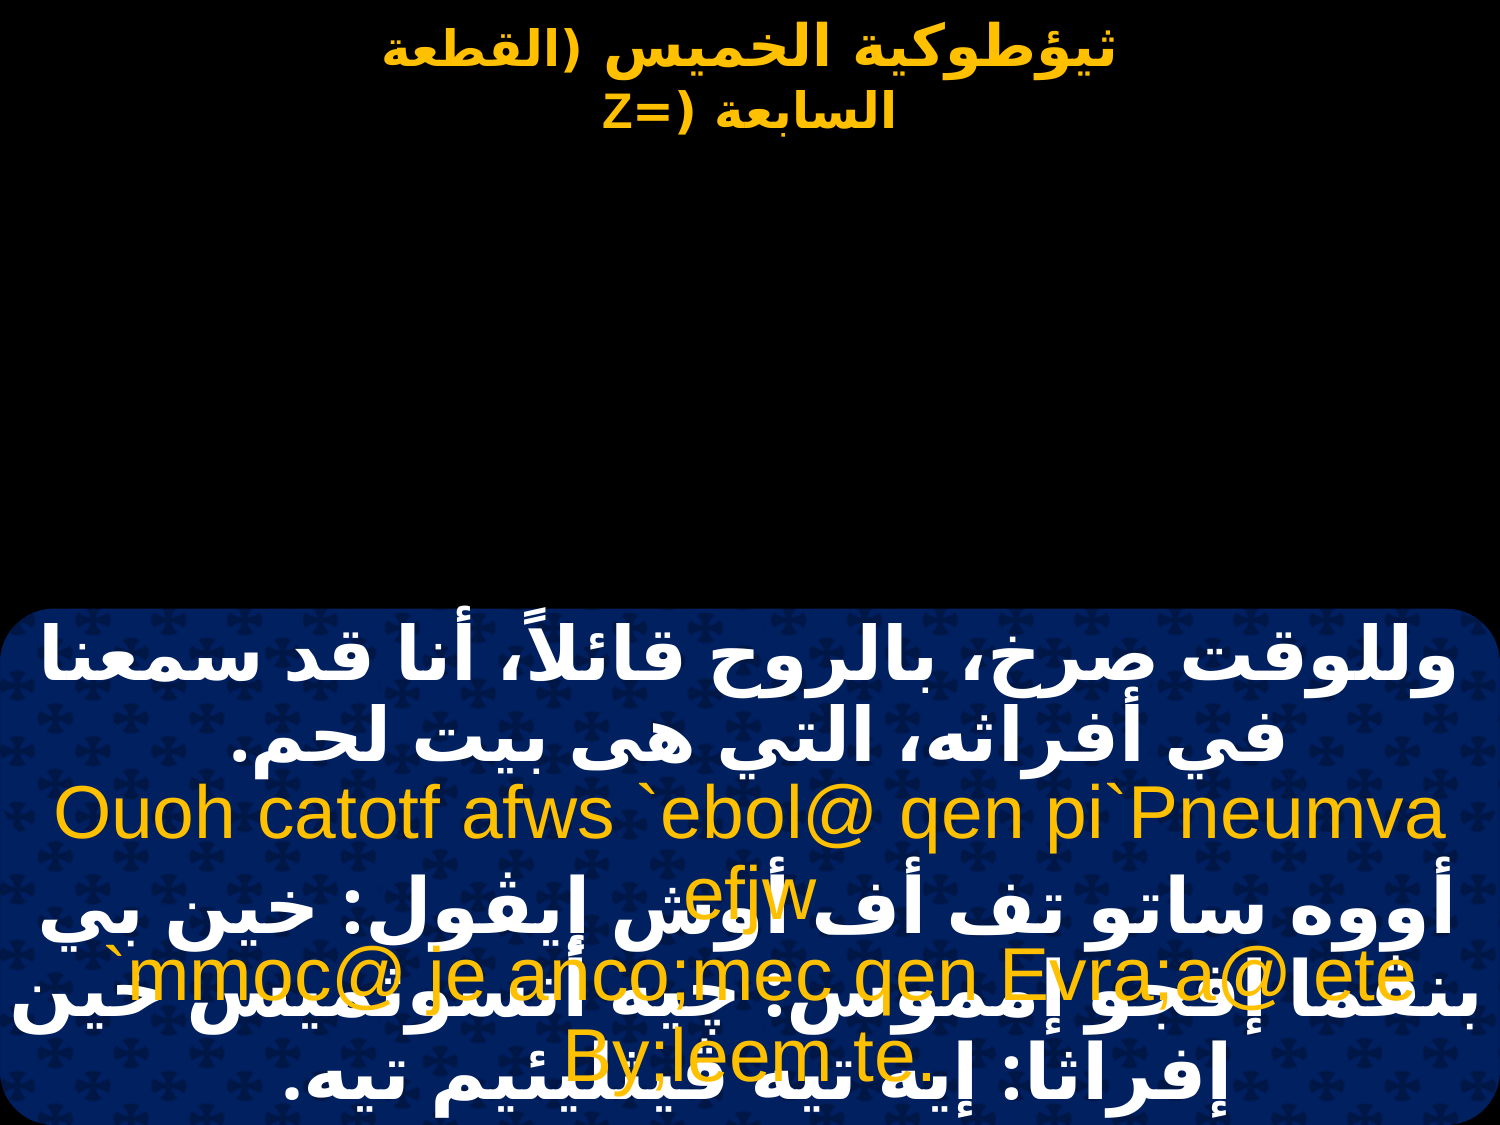

#
وللوقت صرخ، بالروح قائلاً، أنا قد سمعنا في أفراثه، التي هى بيت لحم.
Ouoh catotf afws `ebol@ qen pi`Pneumva efjw
 `mmoc@ je anco;mec qen Evra;a@ ete By;leem te.
أووه ساتو تف أف أوش إيڤول: خين بي بنڤما إفجو إمموس: چيه أنسوثميس خين إفراثا: إيه تيه ڤيثليئيم تيه.